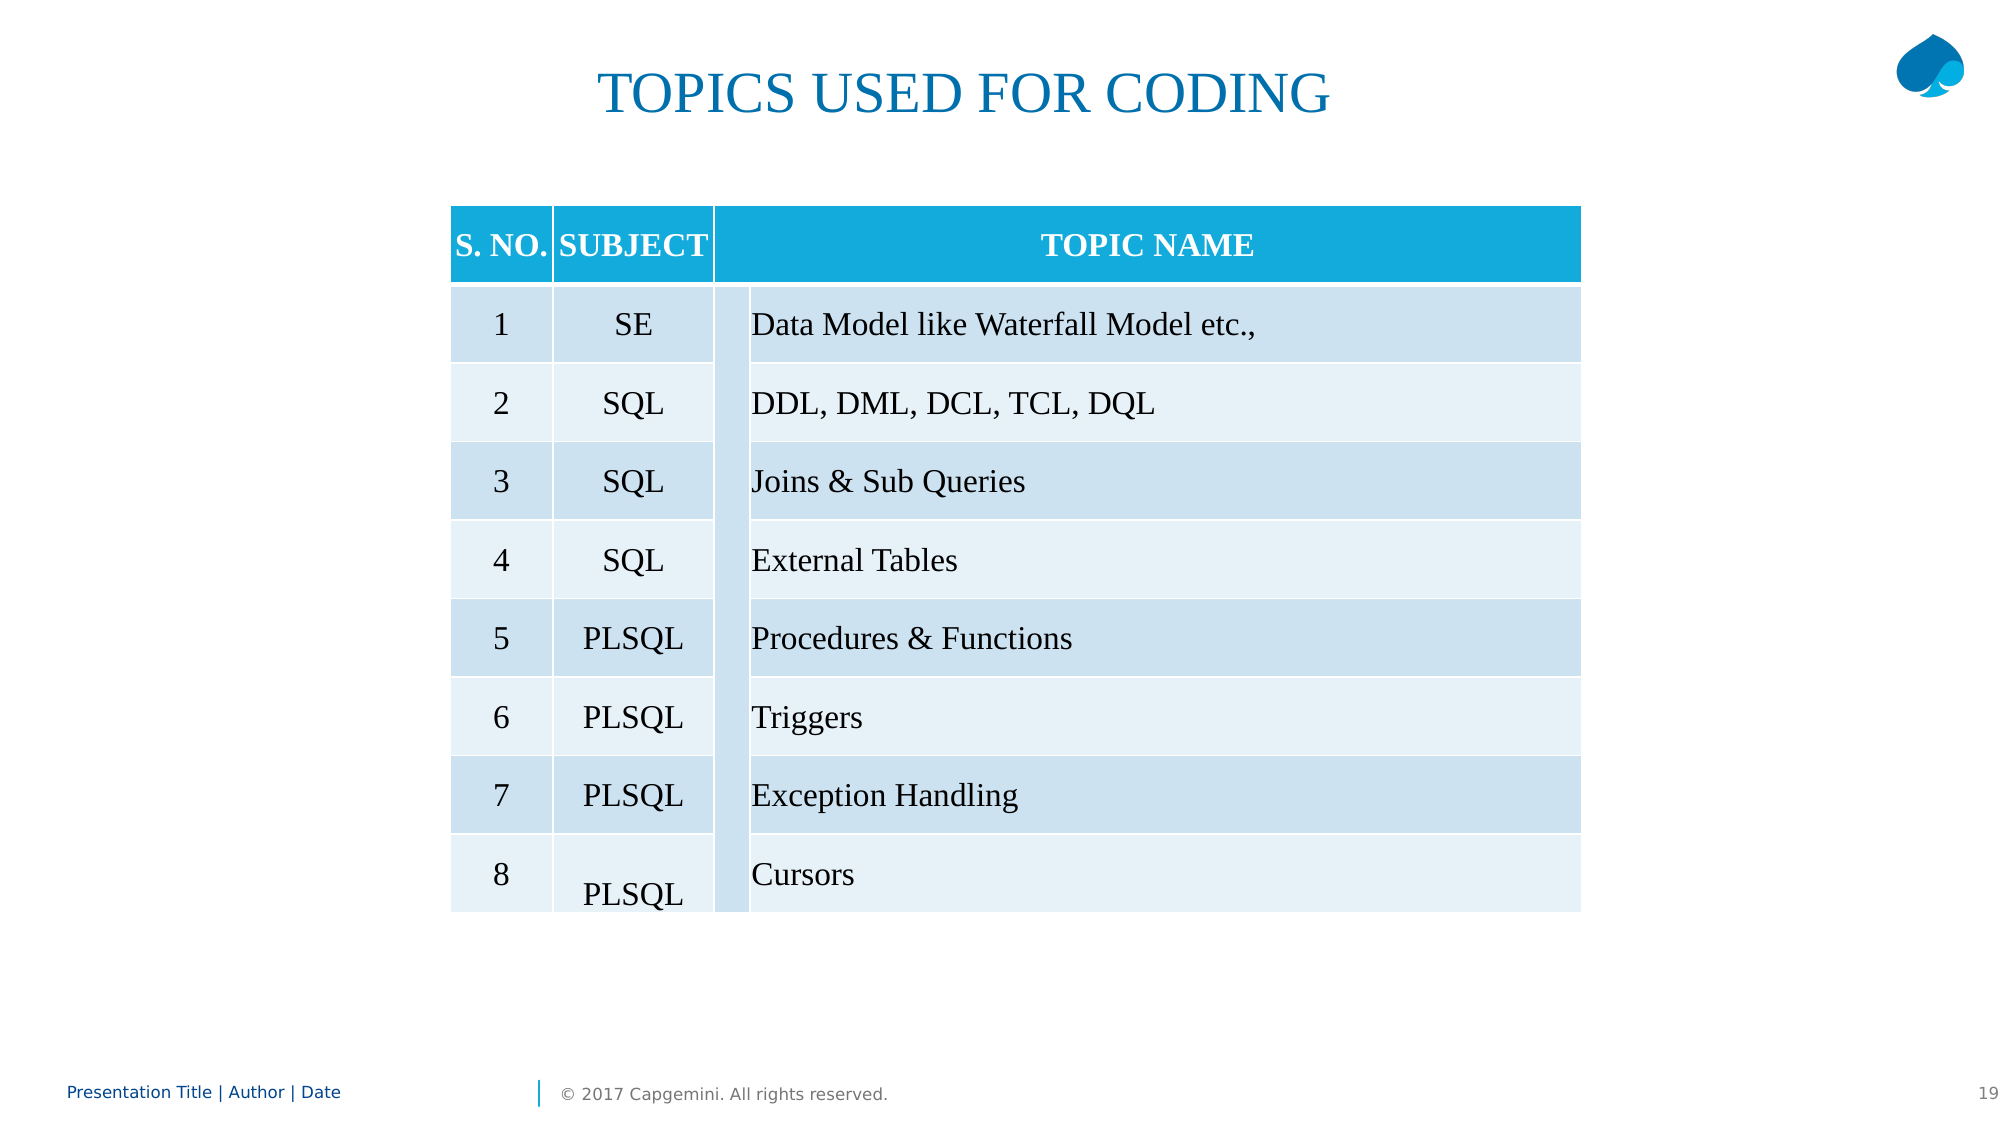

# TOPICS USED FOR CODING
| S. NO. | SUBJECT | TOPIC NAME |  |
| --- | --- | --- | --- |
| 1 | SE |  | Data Model like Waterfall Model etc., |
| 2 | SQL |  | DDL, DML, DCL, TCL, DQL |
| 3 | SQL |  | Joins & Sub Queries |
| 4 | SQL |  | External Tables |
| 5 | PLSQL |  | Procedures & Functions |
| 6 | PLSQL |  | Triggers |
| 7 | PLSQL |  | Exception Handling |
| 8 | PLSQL |  | Cursors |